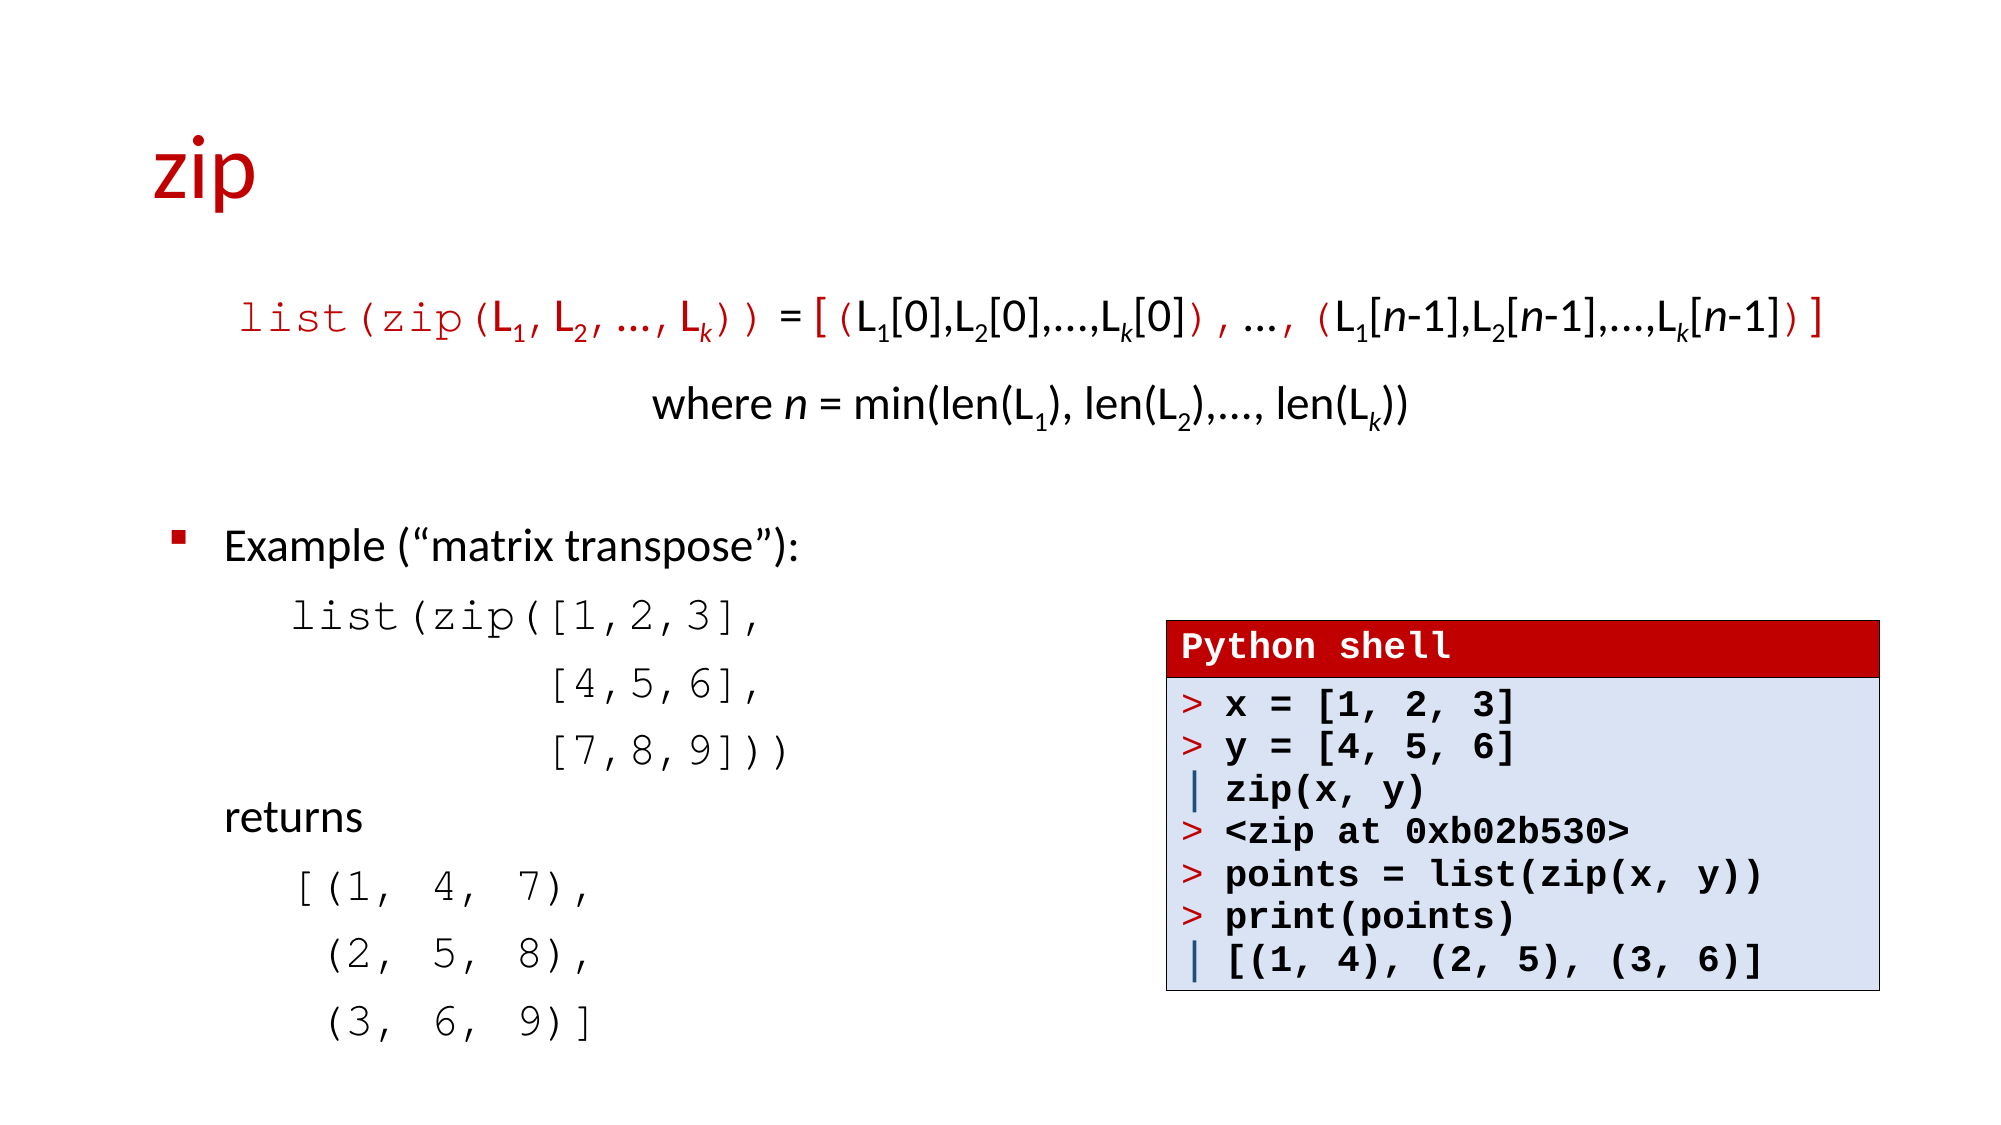

# zip
list(zip(L1,L2,...,Lk)) = [(L1[0],L2[0],...,Lk[0]),...,(L1[n-1],L2[n-1],...,Lk[n-1])]
where n = min(len(L1), len(L2),..., len(Lk))

Example (“matrix transpose”):
	list(zip([1,2,3],
	         [4,5,6],
	         [7,8,9]))
returns
	[(1, 4, 7),
	 (2, 5, 8),
	 (3, 6, 9)]
| Python shell |
| --- |
| x = [1, 2, 3] y = [4, 5, 6] zip(x, y) <zip at 0xb02b530> points = list(zip(x, y)) print(points) [(1, 4), (2, 5), (3, 6)] |